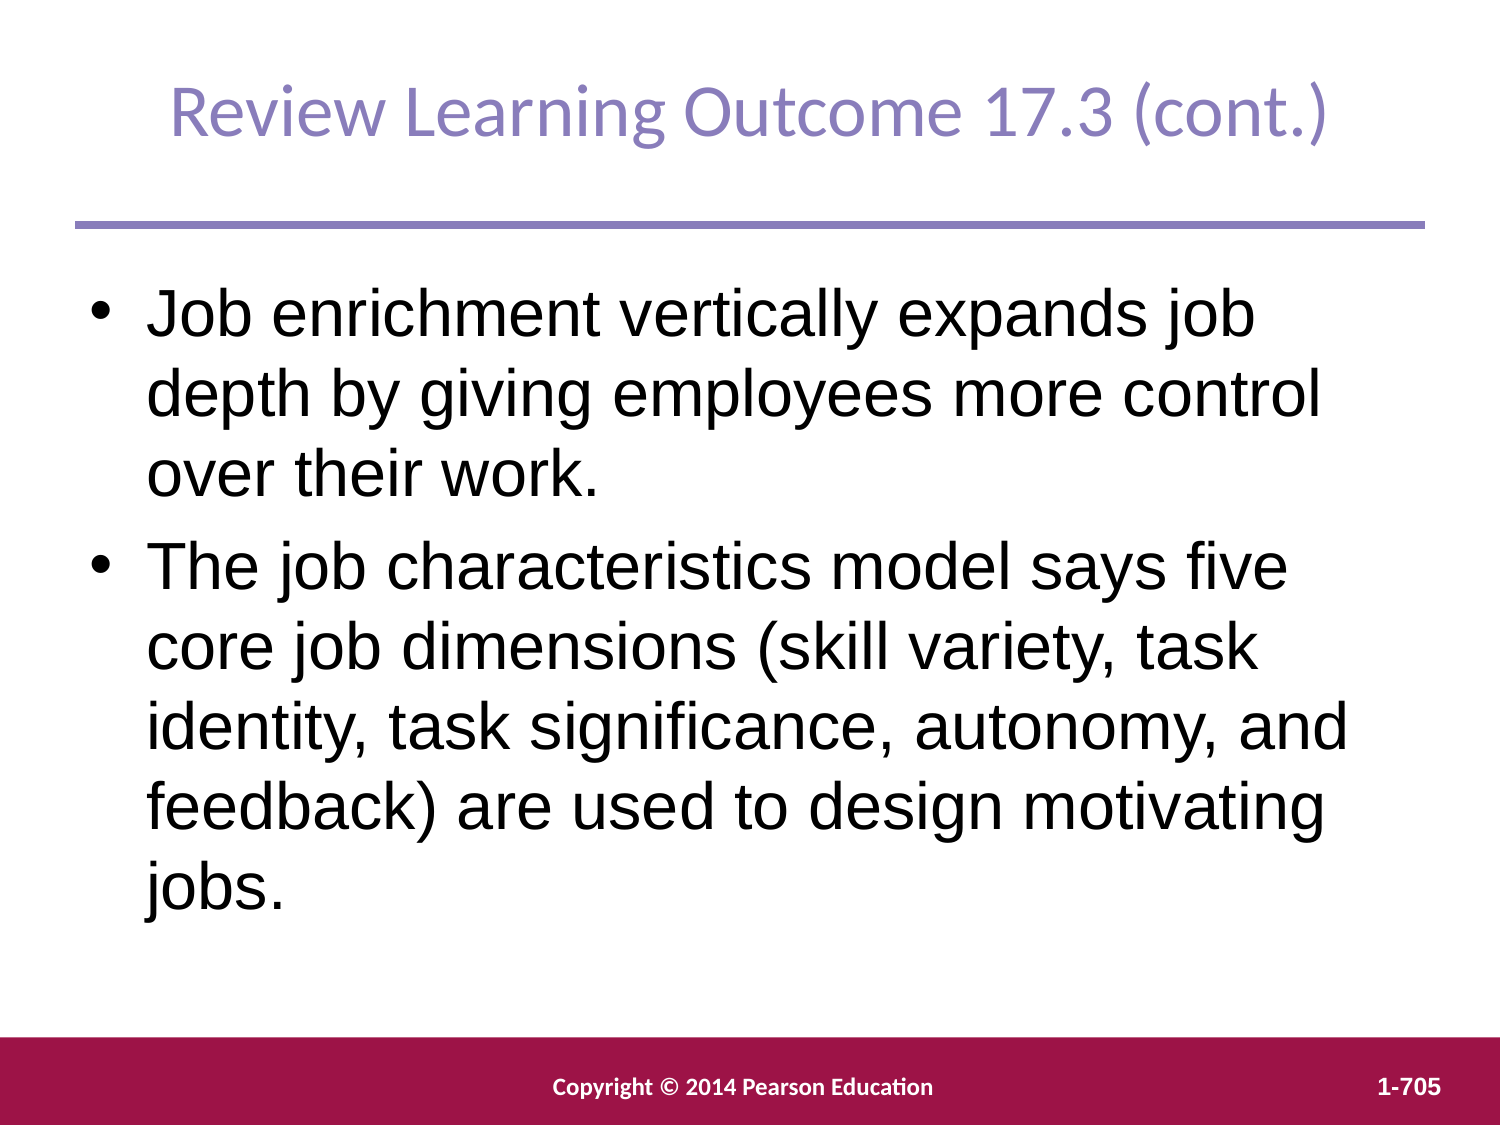

Review Learning Outcome 17.3 (cont.)
Job enrichment vertically expands job depth by giving employees more control over their work.
The job characteristics model says five core job dimensions (skill variety, task identity, task significance, autonomy, and feedback) are used to design motivating jobs.